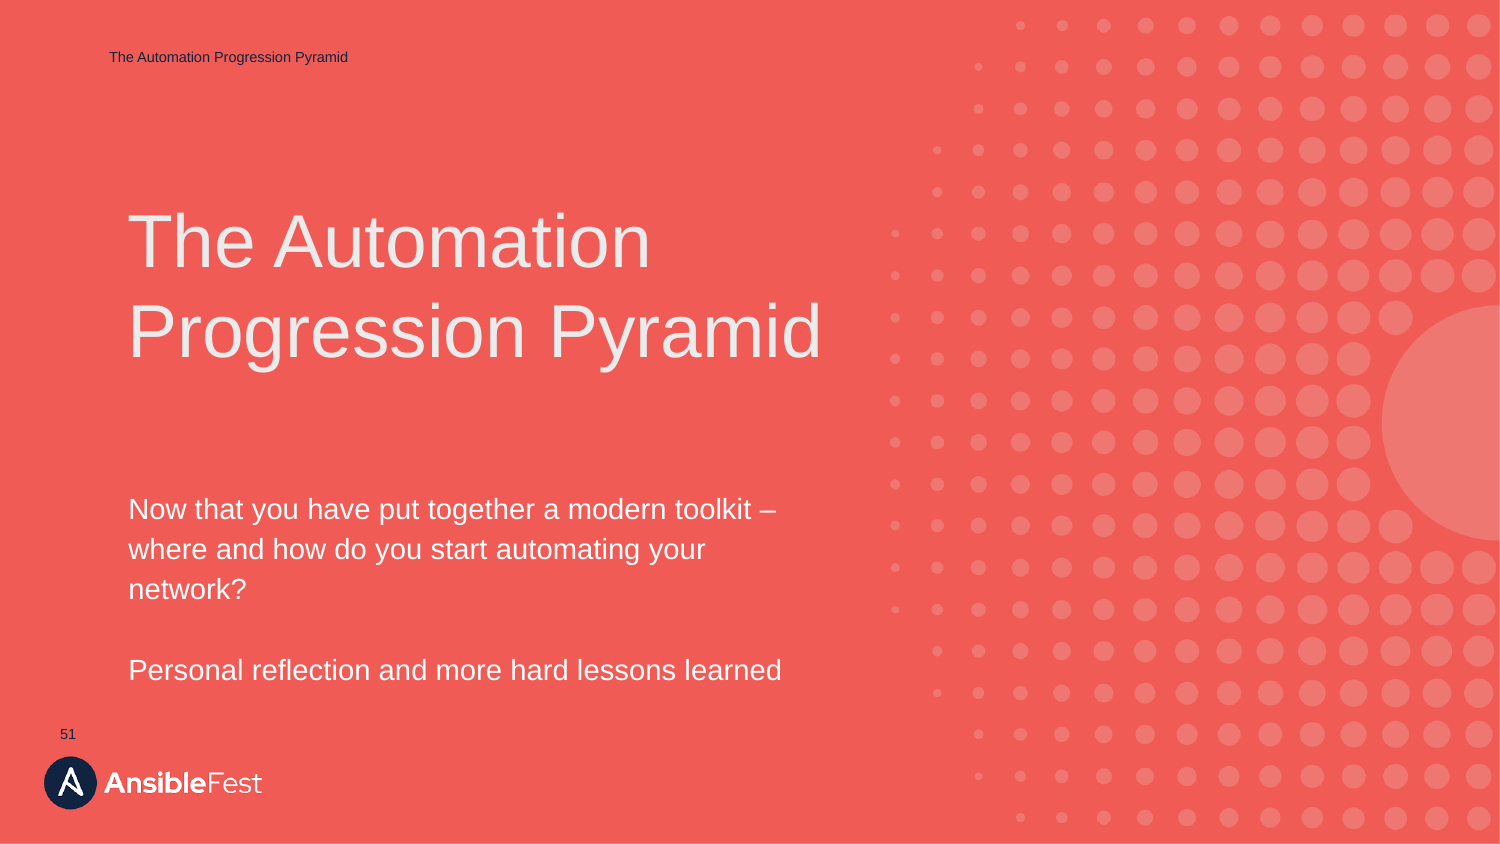

The Automation Progression Pyramid
The Automation Progression Pyramid
Now that you have put together a modern toolkit – where and how do you start automating your network?

Personal reflection and more hard lessons learned
51